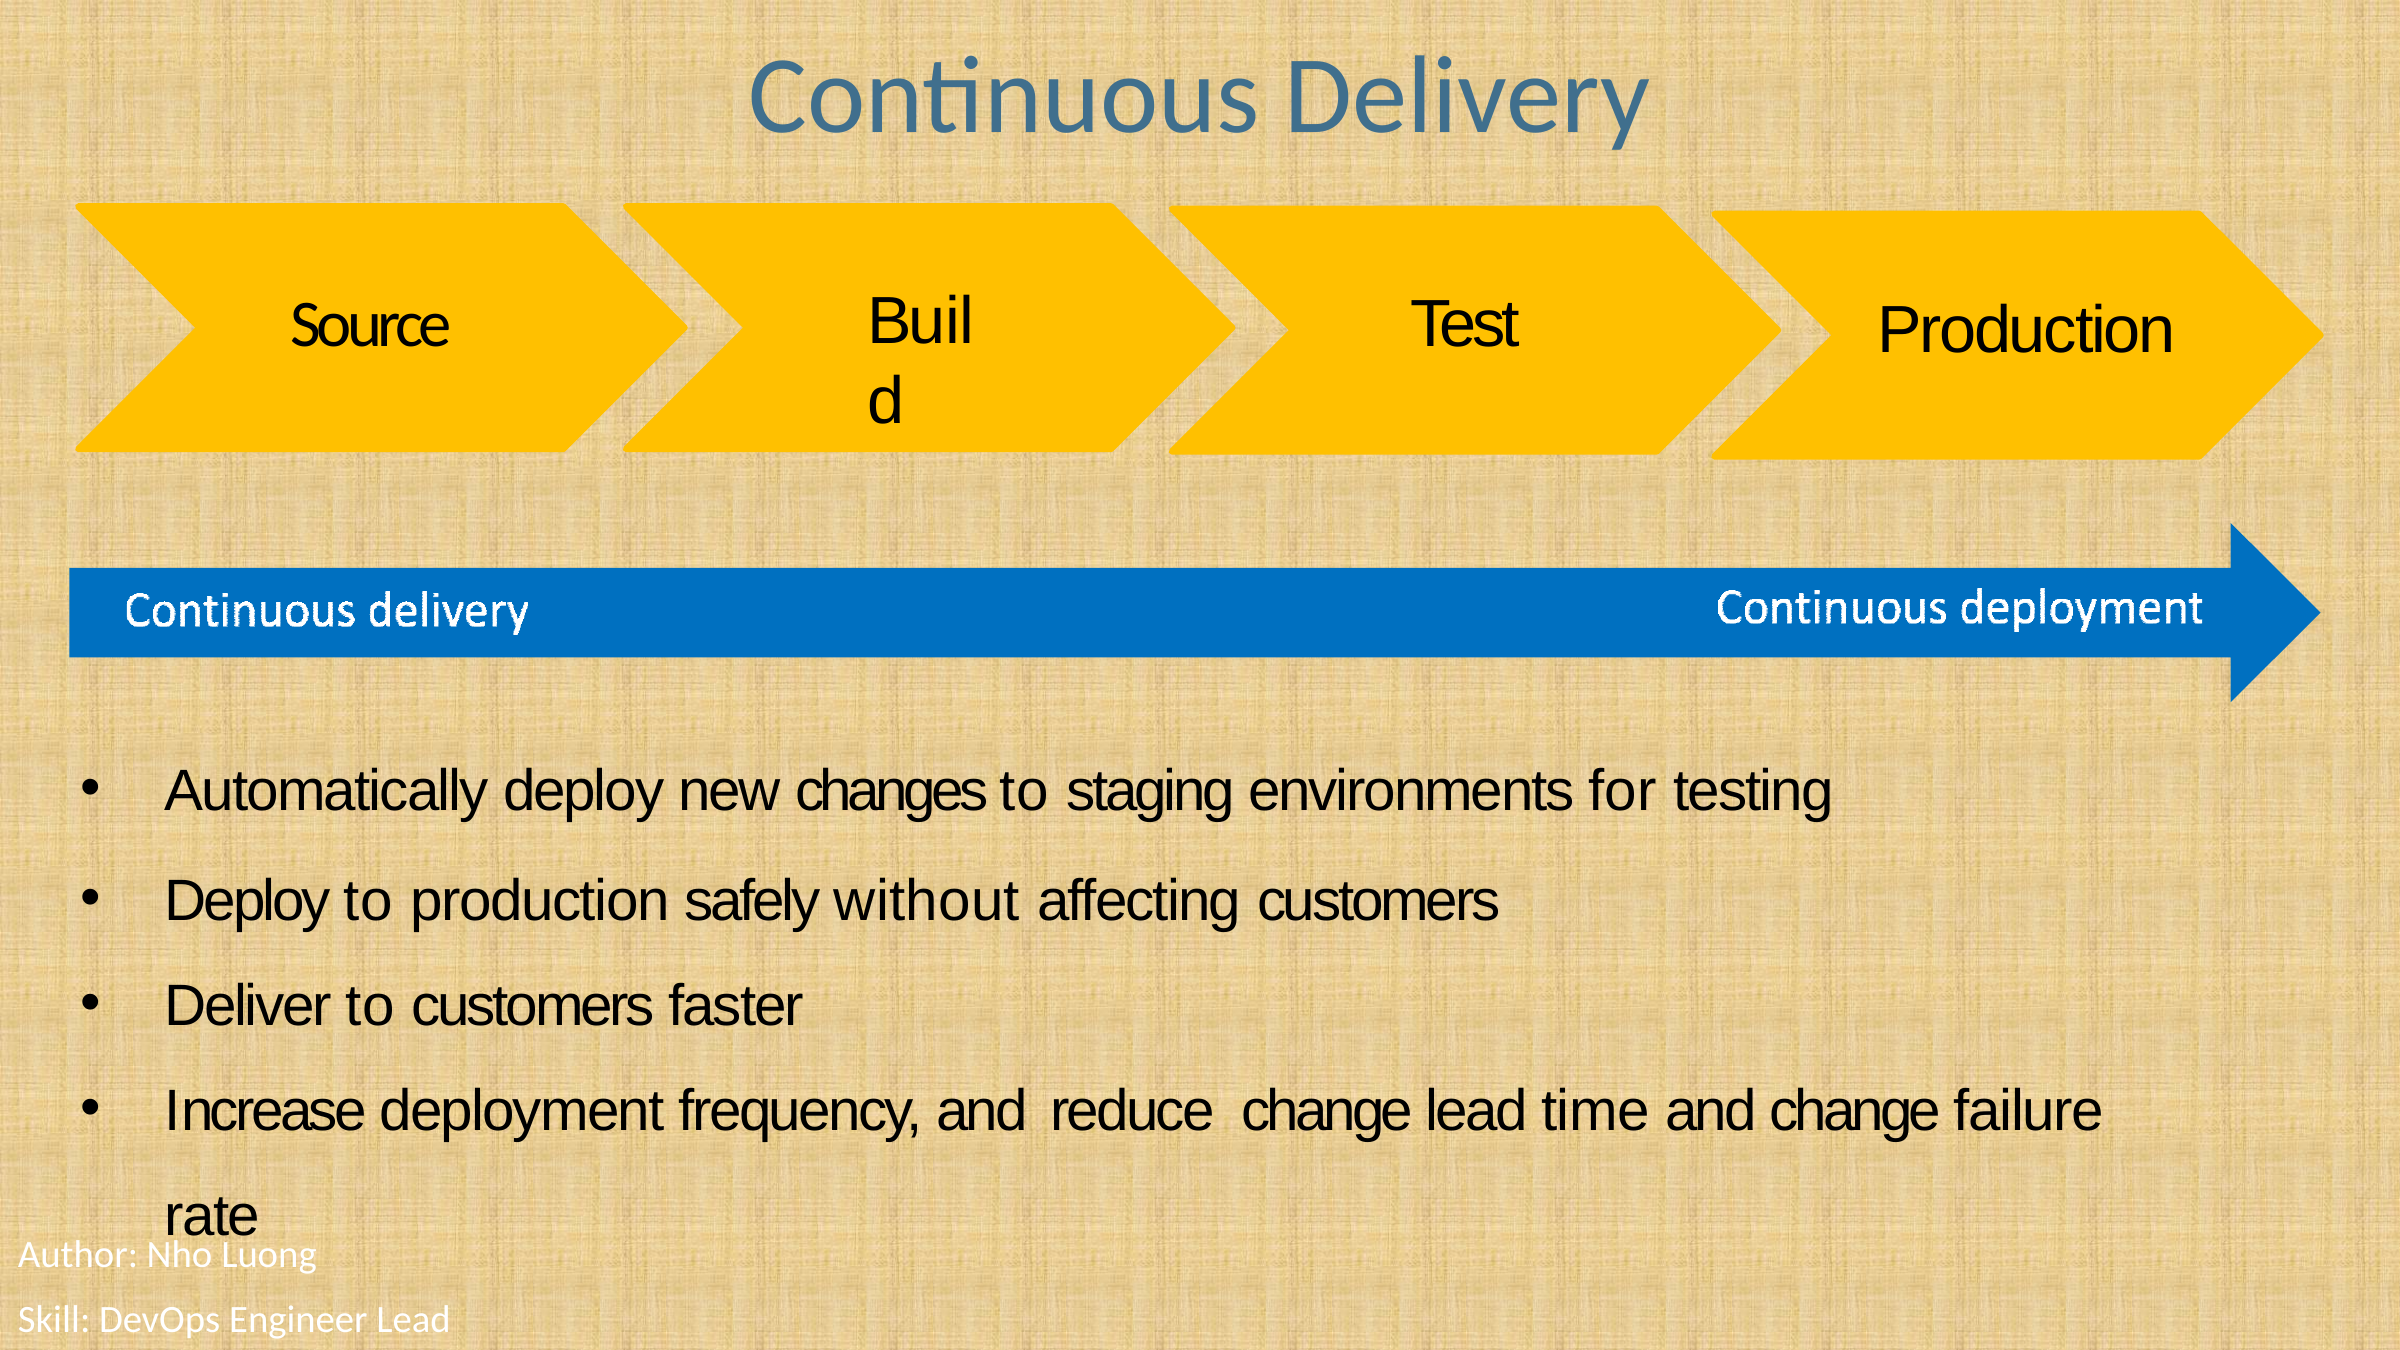

Continuous Delivery

Build
Source
Test
Production

Automatically deploy new changes to staging environments for testing
Deploy to production safely without affecting customers
Deliver to customers faster
Increase deployment frequency, and  reduce  change lead time and change failure rate
Author: Nho Luong
Skill: DevOps Engineer Lead